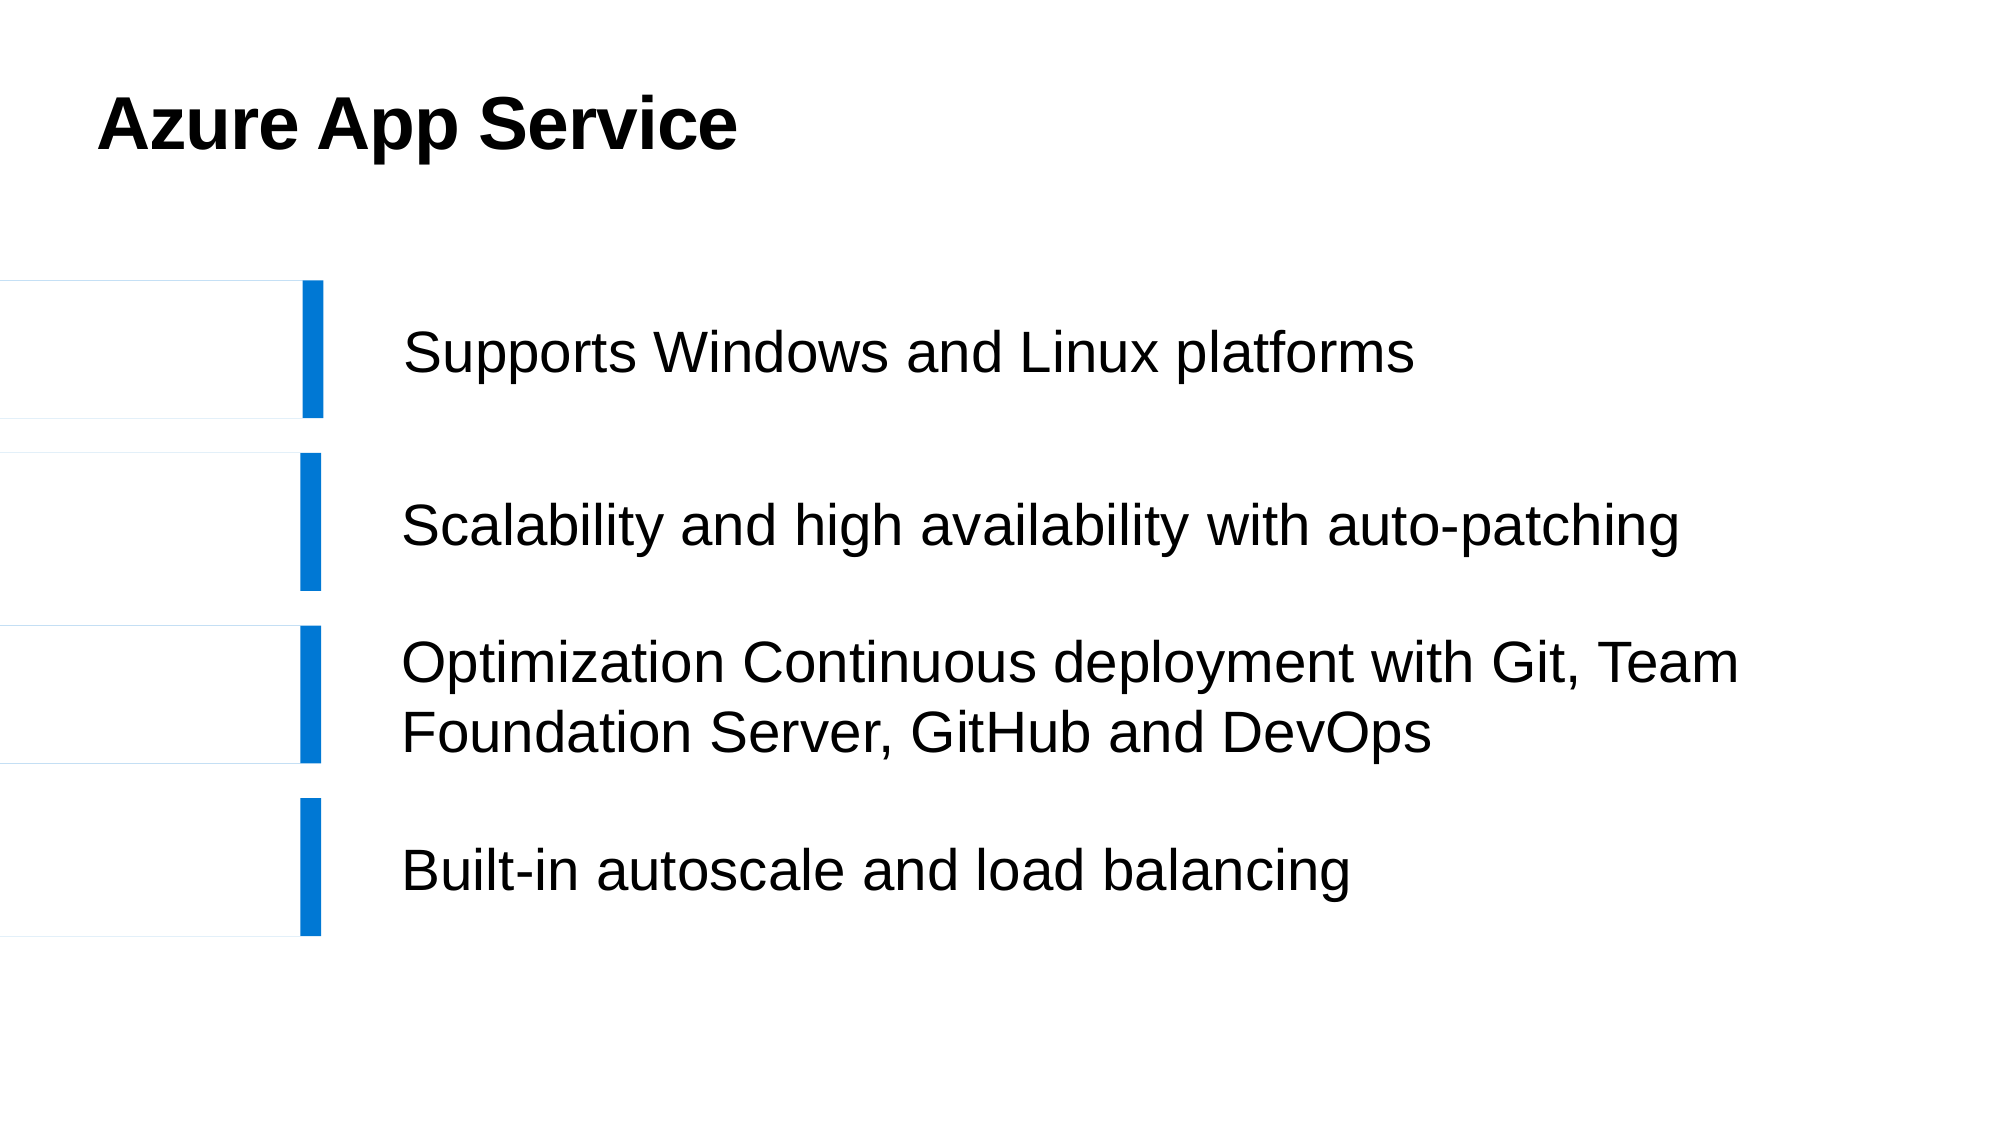

# Azure App Service
Supports Windows and Linux platforms
Scalability and high availability with auto-patching
Optimization Continuous deployment with Git, Team Foundation Server, GitHub and DevOps
Built-in autoscale and load balancing